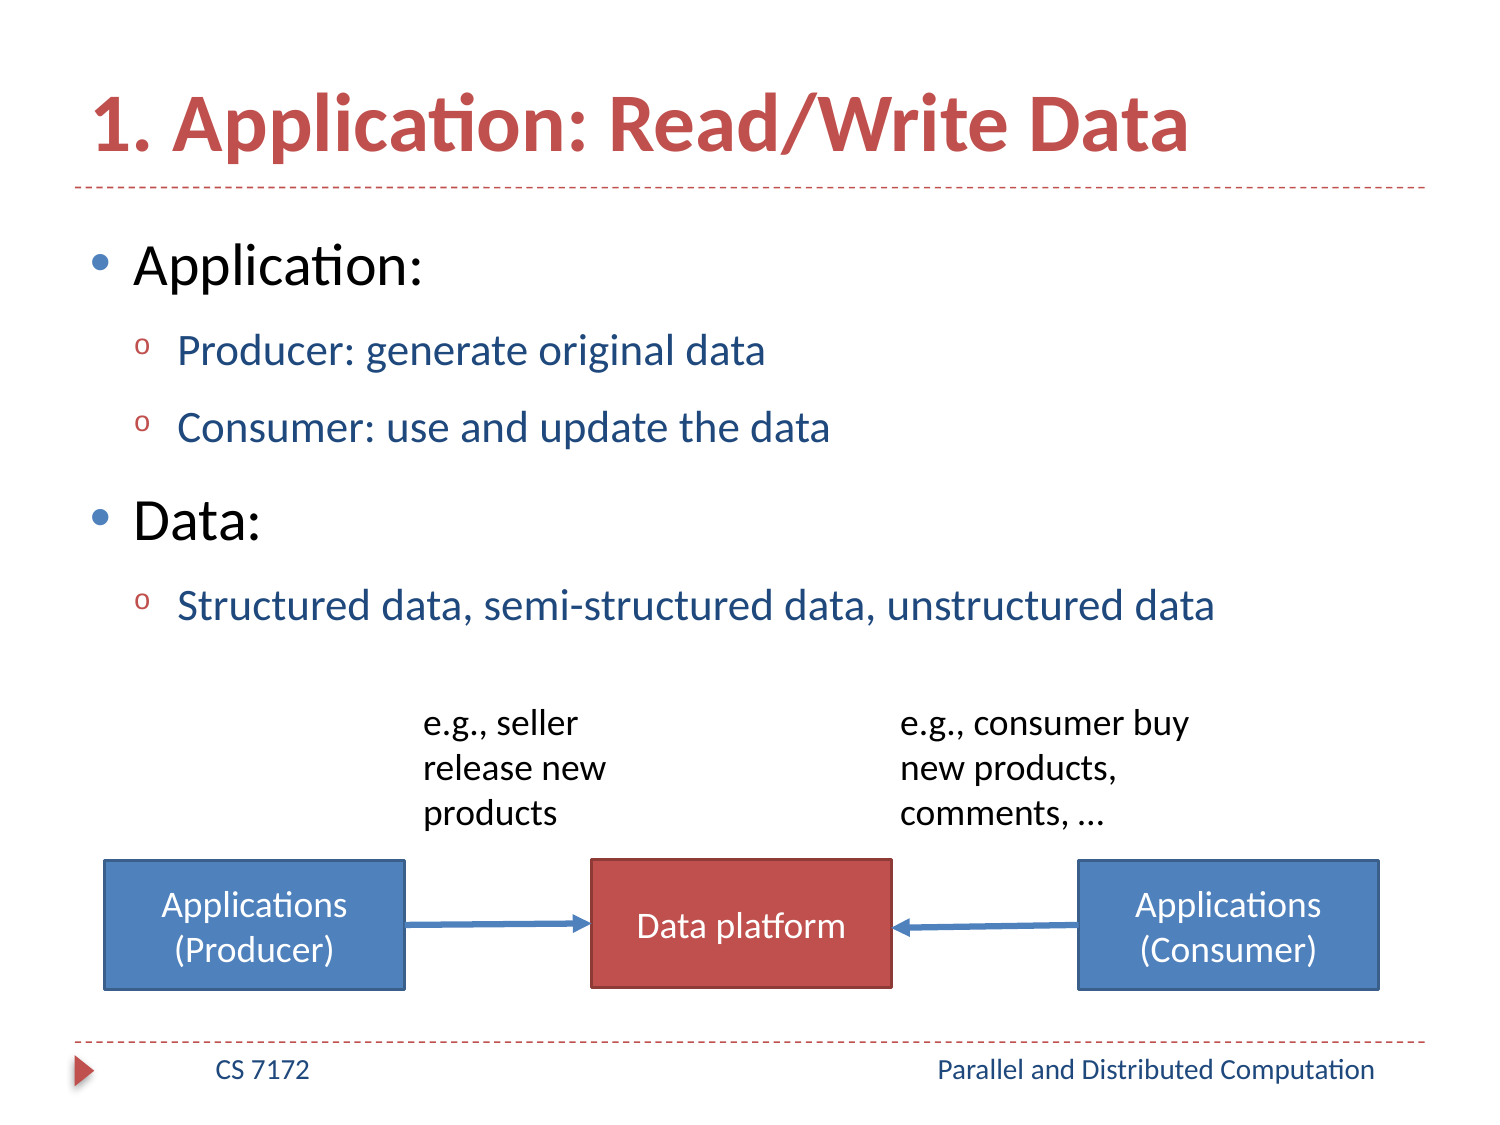

# 1. Application: Read/Write Data
Application:
Producer: generate original data
Consumer: use and update the data
Data:
Structured data, semi-structured data, unstructured data
e.g., seller release new products
e.g., consumer buy new products, comments, …
Data platform
Applications (Producer)
Applications (Consumer)
CS 7172
Parallel and Distributed Computation